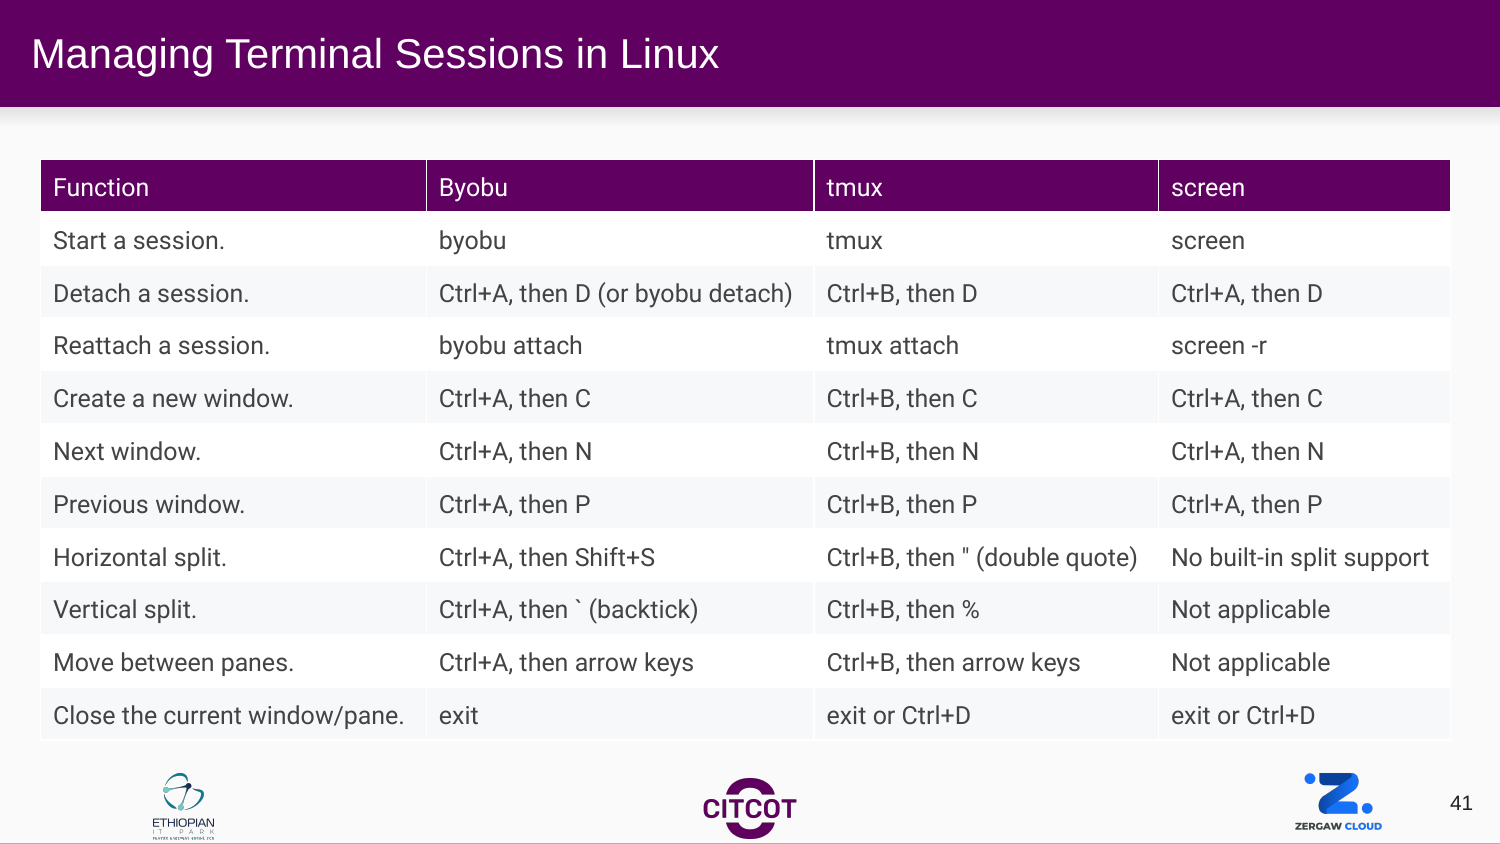

# Managing Terminal Sessions in Linux
| Function | Byobu | tmux | screen |
| --- | --- | --- | --- |
| Start a session. | byobu | tmux | screen |
| Detach a session. | Ctrl+A, then D (or byobu detach) | Ctrl+B, then D | Ctrl+A, then D |
| Reattach a session. | byobu attach | tmux attach | screen -r |
| Create a new window. | Ctrl+A, then C | Ctrl+B, then C | Ctrl+A, then C |
| Next window. | Ctrl+A, then N | Ctrl+B, then N | Ctrl+A, then N |
| Previous window. | Ctrl+A, then P | Ctrl+B, then P | Ctrl+A, then P |
| Horizontal split. | Ctrl+A, then Shift+S | Ctrl+B, then " (double quote) | No built-in split support |
| Vertical split. | Ctrl+A, then ` (backtick) | Ctrl+B, then % | Not applicable |
| Move between panes. | Ctrl+A, then arrow keys | Ctrl+B, then arrow keys | Not applicable |
| Close the current window/pane. | exit | exit or Ctrl+D | exit or Ctrl+D |
41